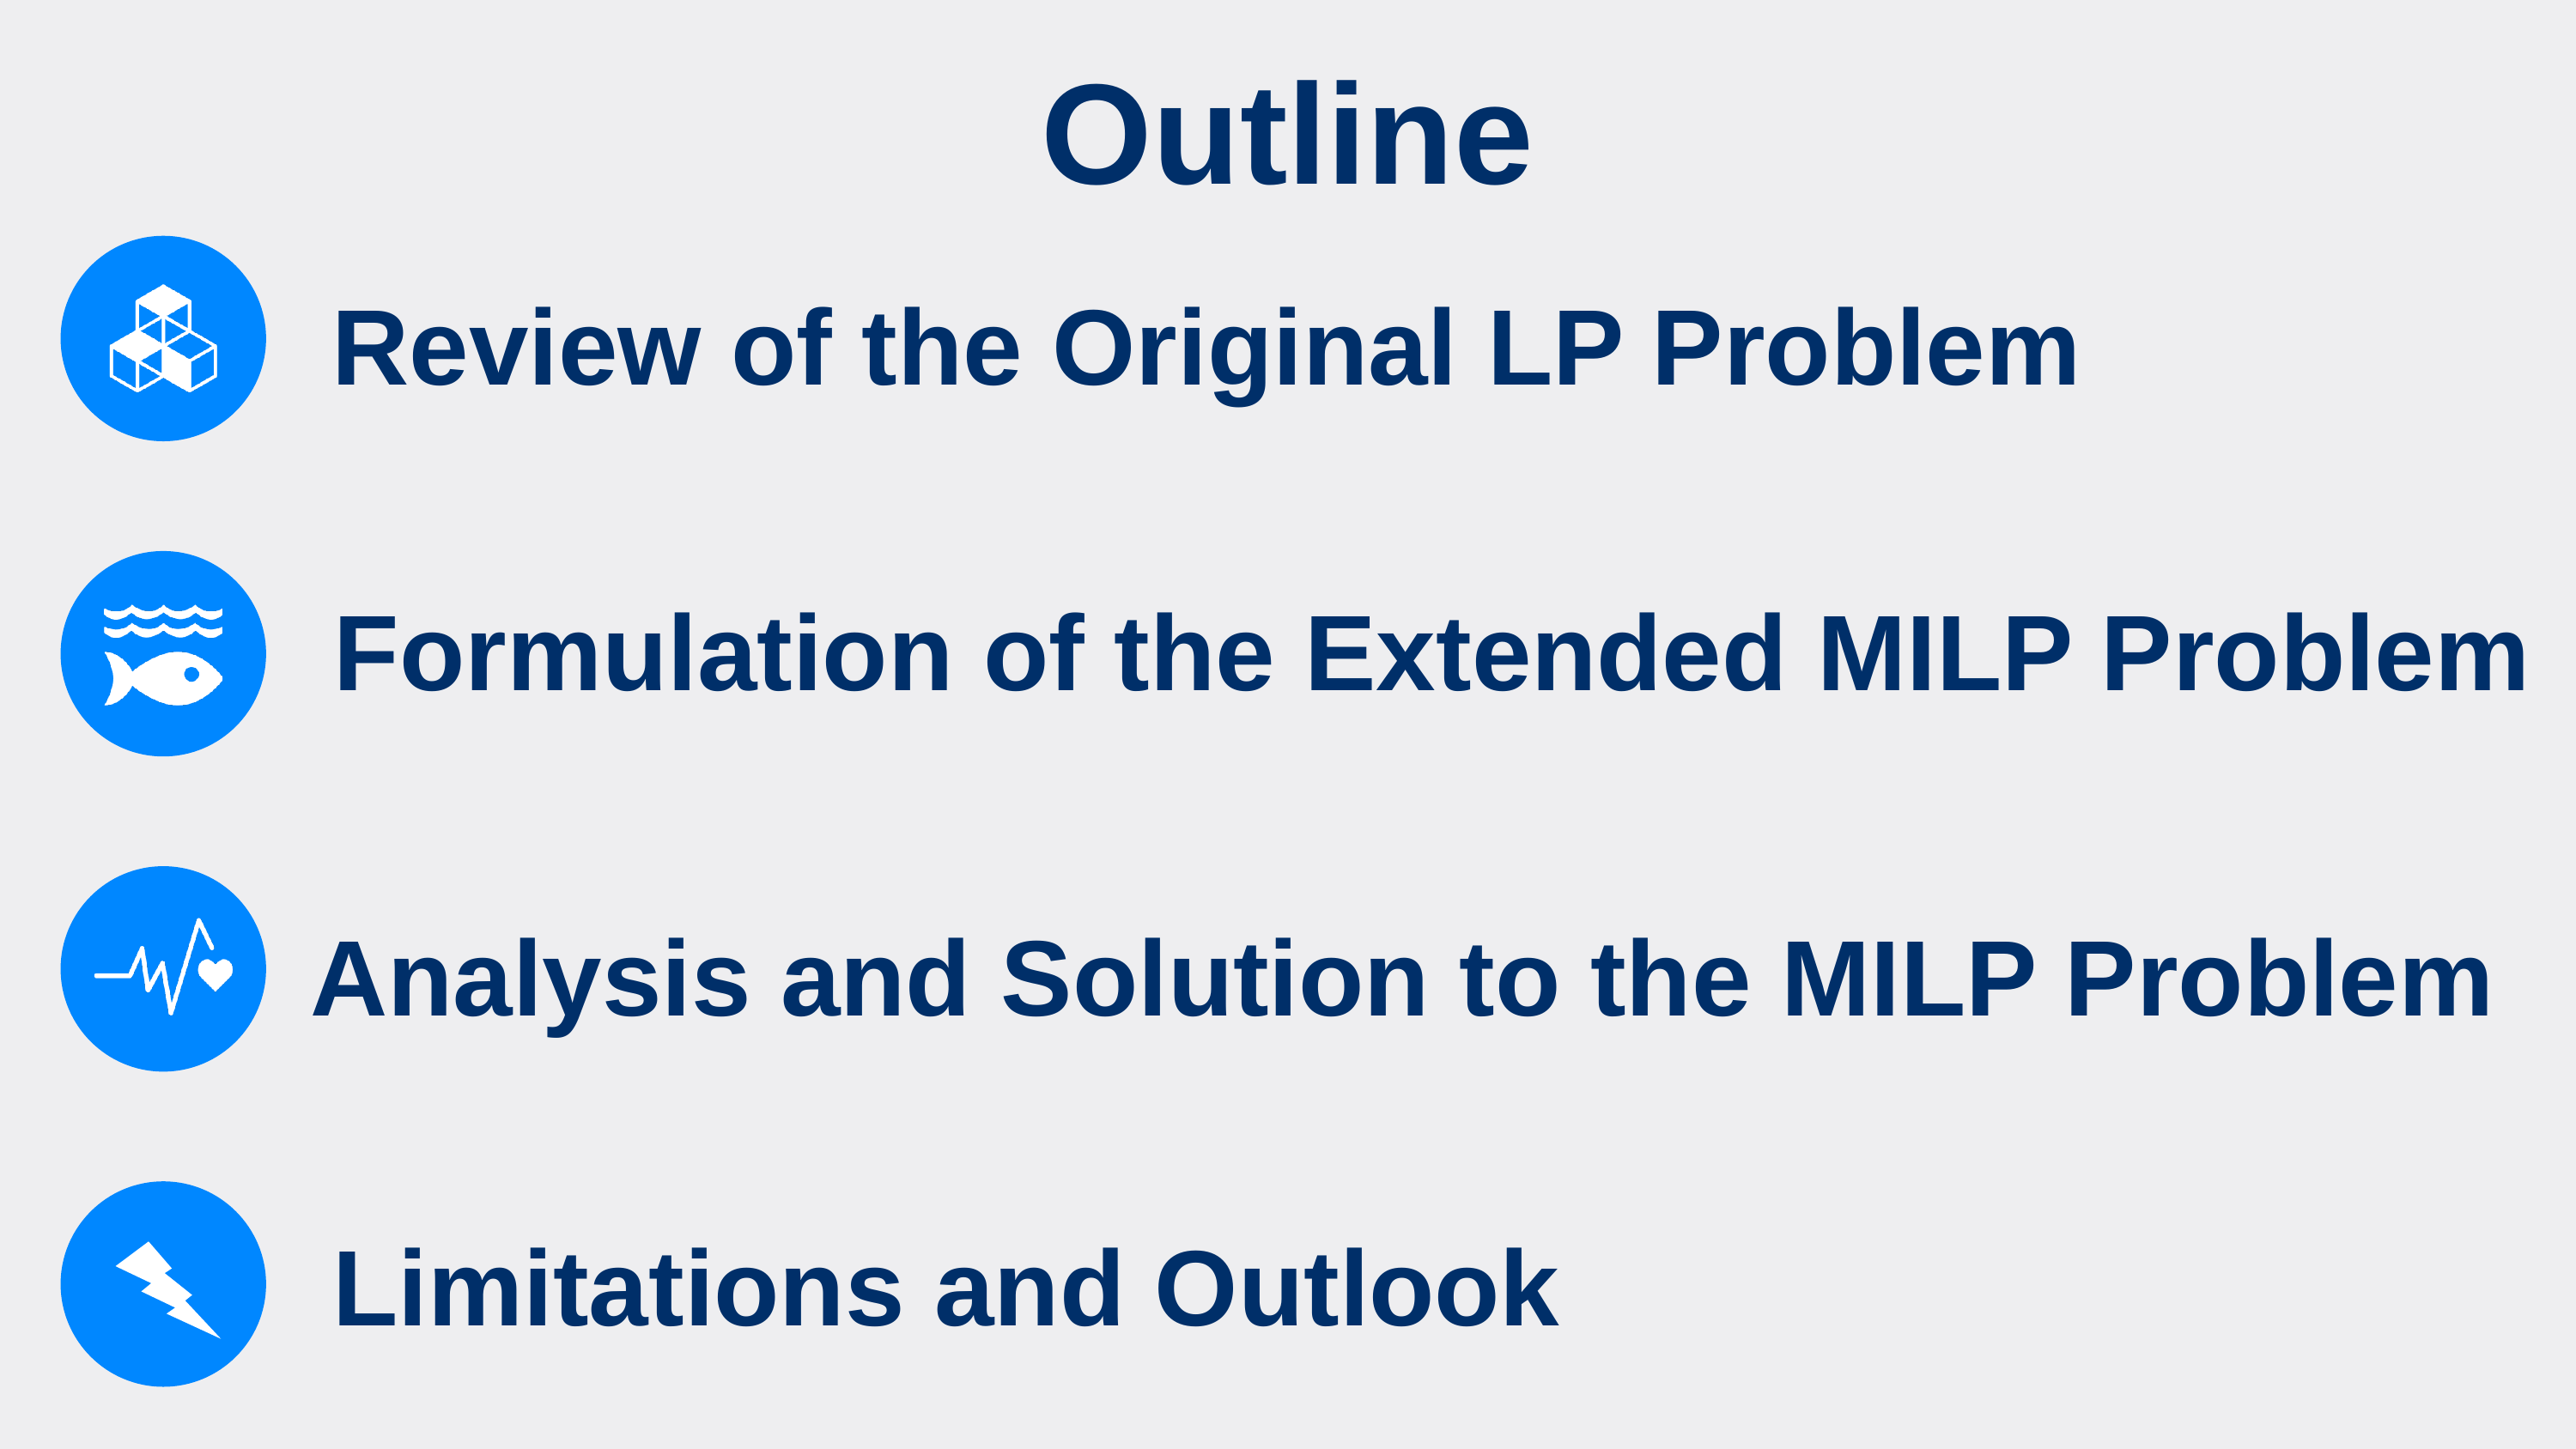

Outline

Review of the Original LP Problem

Formulation of the Extended MILP Problem

Analysis and Solution to the MILP Problem

Limitations and Outlook